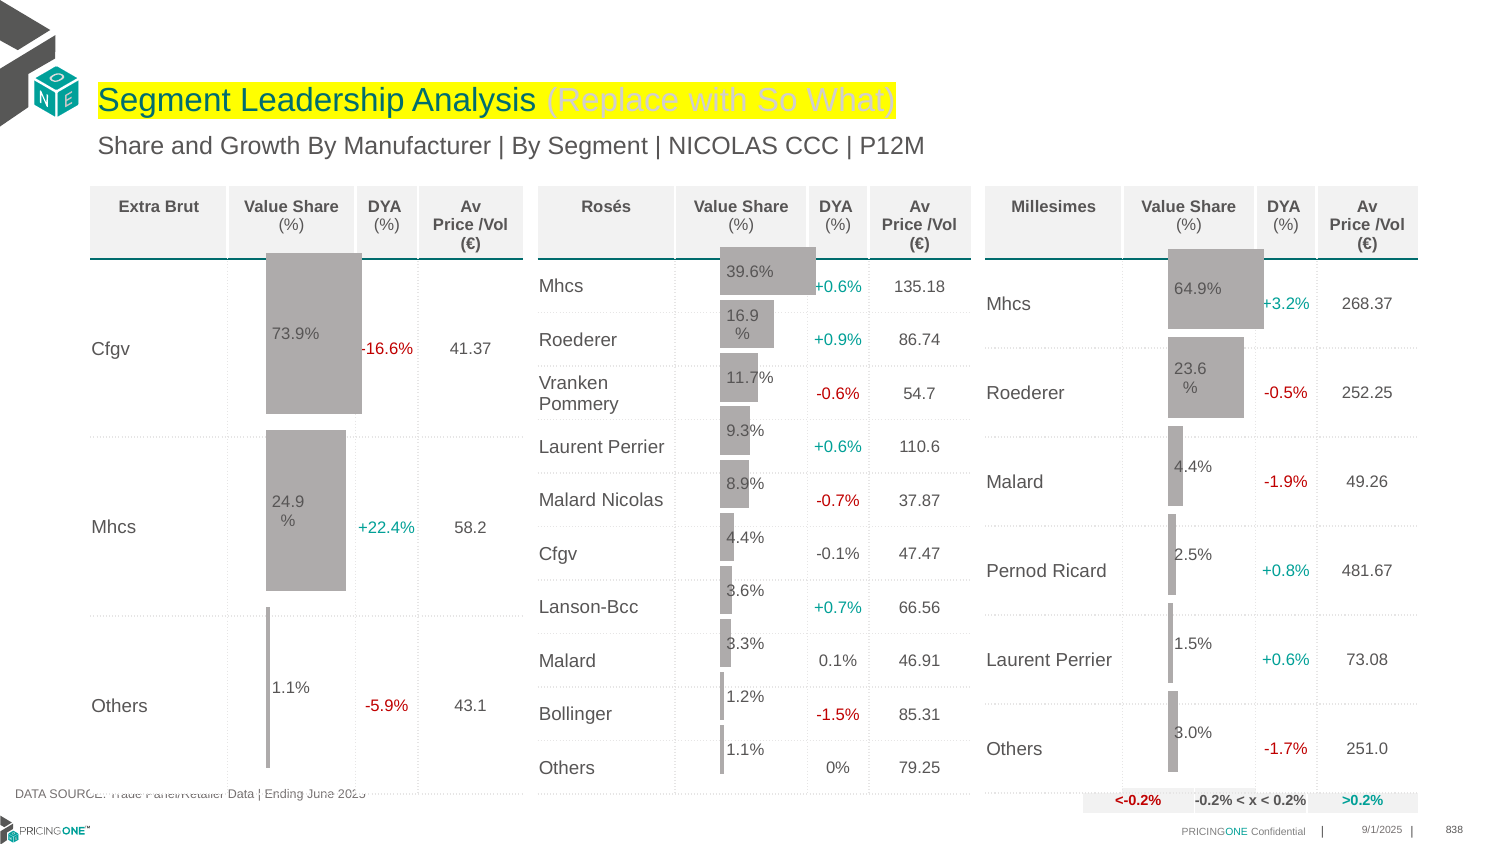

# Segment Leadership Analysis (Replace with So What)
Share and Growth By Manufacturer | By Segment | NICOLAS CCC | P12M
| Rosés | Value Share (%) | DYA (%) | Av Price /Vol (€) |
| --- | --- | --- | --- |
| Mhcs |  | +0.6% | 135.18 |
| Roederer |  | +0.9% | 86.74 |
| Vranken Pommery |  | -0.6% | 54.7 |
| Laurent Perrier |  | +0.6% | 110.6 |
| Malard Nicolas |  | -0.7% | 37.87 |
| Cfgv |  | -0.1% | 47.47 |
| Lanson-Bcc |  | +0.7% | 66.56 |
| Malard |  | 0.1% | 46.91 |
| Bollinger |  | -1.5% | 85.31 |
| Others |  | 0% | 79.25 |
| Extra Brut | Value Share (%) | DYA (%) | Av Price /Vol (€) |
| --- | --- | --- | --- |
| Cfgv |  | -16.6% | 41.37 |
| Mhcs |  | +22.4% | 58.2 |
| Others |  | -5.9% | 43.1 |
| Millesimes | Value Share (%) | DYA (%) | Av Price /Vol (€) |
| --- | --- | --- | --- |
| Mhcs |  | +3.2% | 268.37 |
| Roederer |  | -0.5% | 252.25 |
| Malard |  | -1.9% | 49.26 |
| Pernod Ricard |  | +0.8% | 481.67 |
| Laurent Perrier |  | +0.6% | 73.08 |
| Others |  | -1.7% | 251.0 |

### Chart

| Category | Extra Brut | NICOLAS CCC |
|---|---|
|  | 0.7392356353671691 |

### Chart

| Category | Rosés | NICOLAS CCC |
|---|---|
|  | 0.3962687705686202 |

### Chart

| Category | Millesimes | NICOLAS CCC |
|---|---|
|  | 0.6494265605562277 |
DATA SOURCE: Trade Panel/Retailer Data | Ending June 2025
| <-0.2% | -0.2% < x < 0.2% | >0.2% |
| --- | --- | --- |

9/1/2025
838